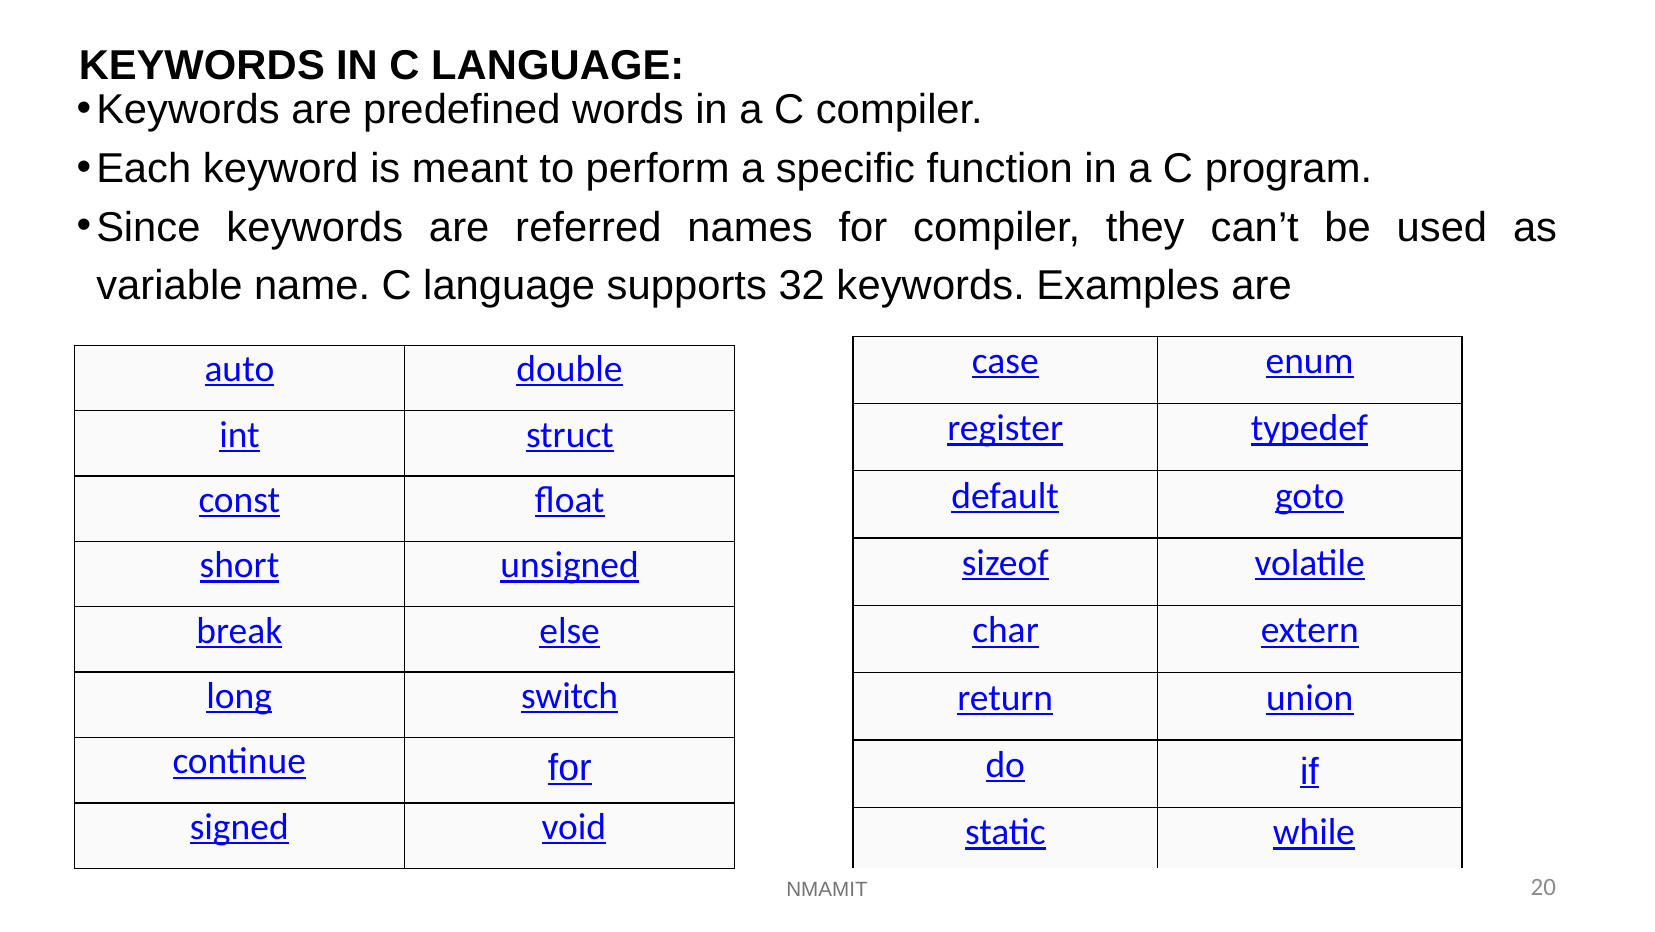

# KEYWORDS IN C LANGUAGE:
Keywords are predefined words in a C compiler.
Each keyword is meant to perform a specific function in a C program.
Since keywords are referred names for compiler, they can’t be used as variable name. C language supports 32 keywords. Examples are

| case | enum |
| --- | --- |
| register | typedef |
| default | goto |
| sizeof | volatile |
| char | extern |
| return | union |
| do | if |
| static | while |
| auto | double |
| --- | --- |
| int | struct |
| const | float |
| short | unsigned |
| break | else |
| long | switch |
| continue | for |
| signed | void |
NMAMIT
20